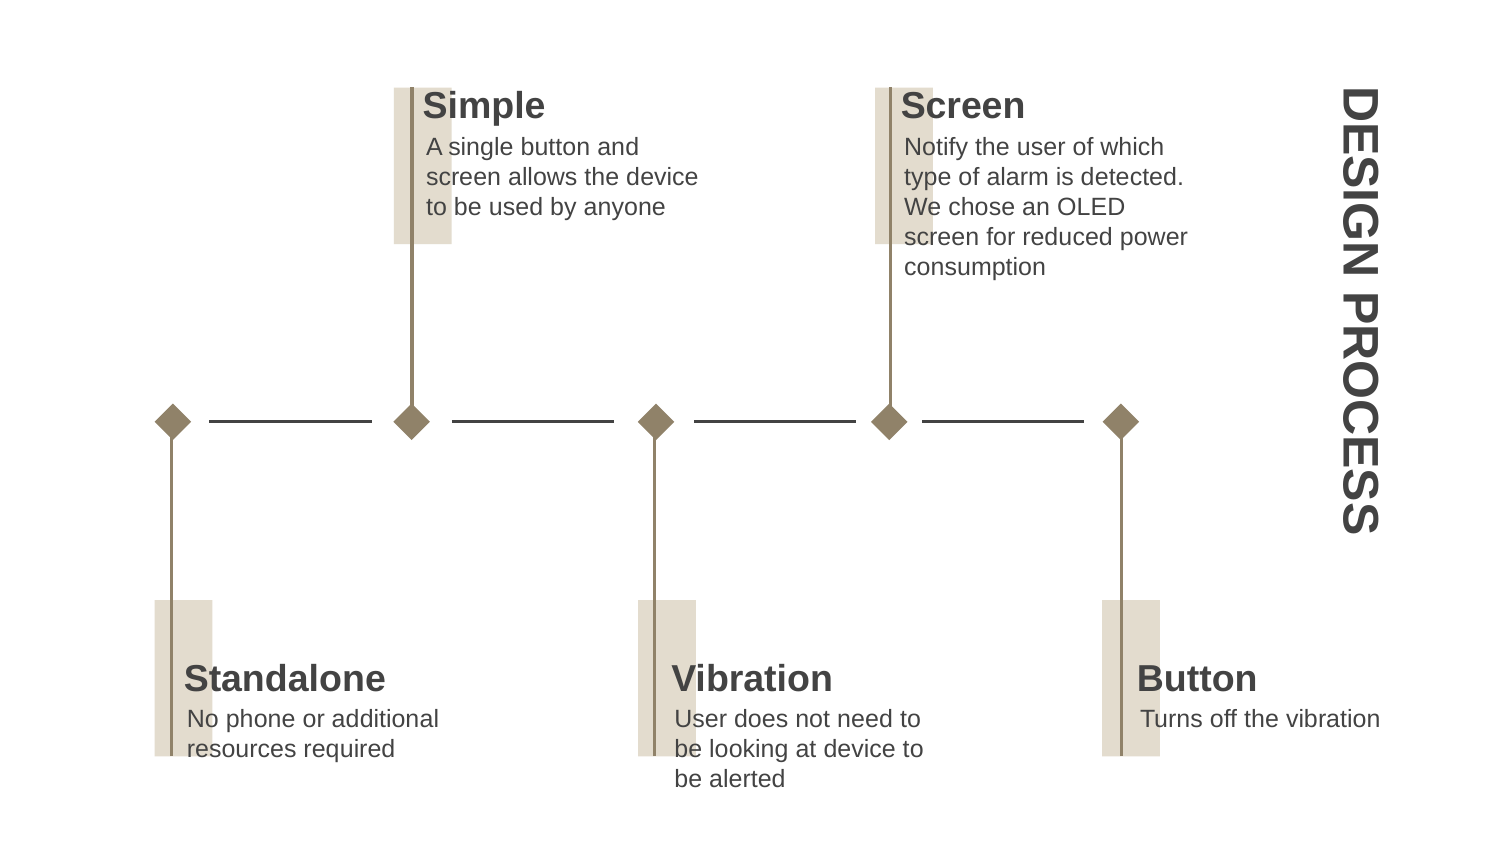

Simple
Screen
PROTOTYPE DEMO

A single button and screen allows the device to be used by anyone
Notify the user of which type of alarm is detected. We chose an OLED screen for reduced power consumption
# DESIGN PROCESS

Standalone
Vibration
Button
No phone or additional resources required
User does not need to be looking at device to be alerted
Turns off the vibration